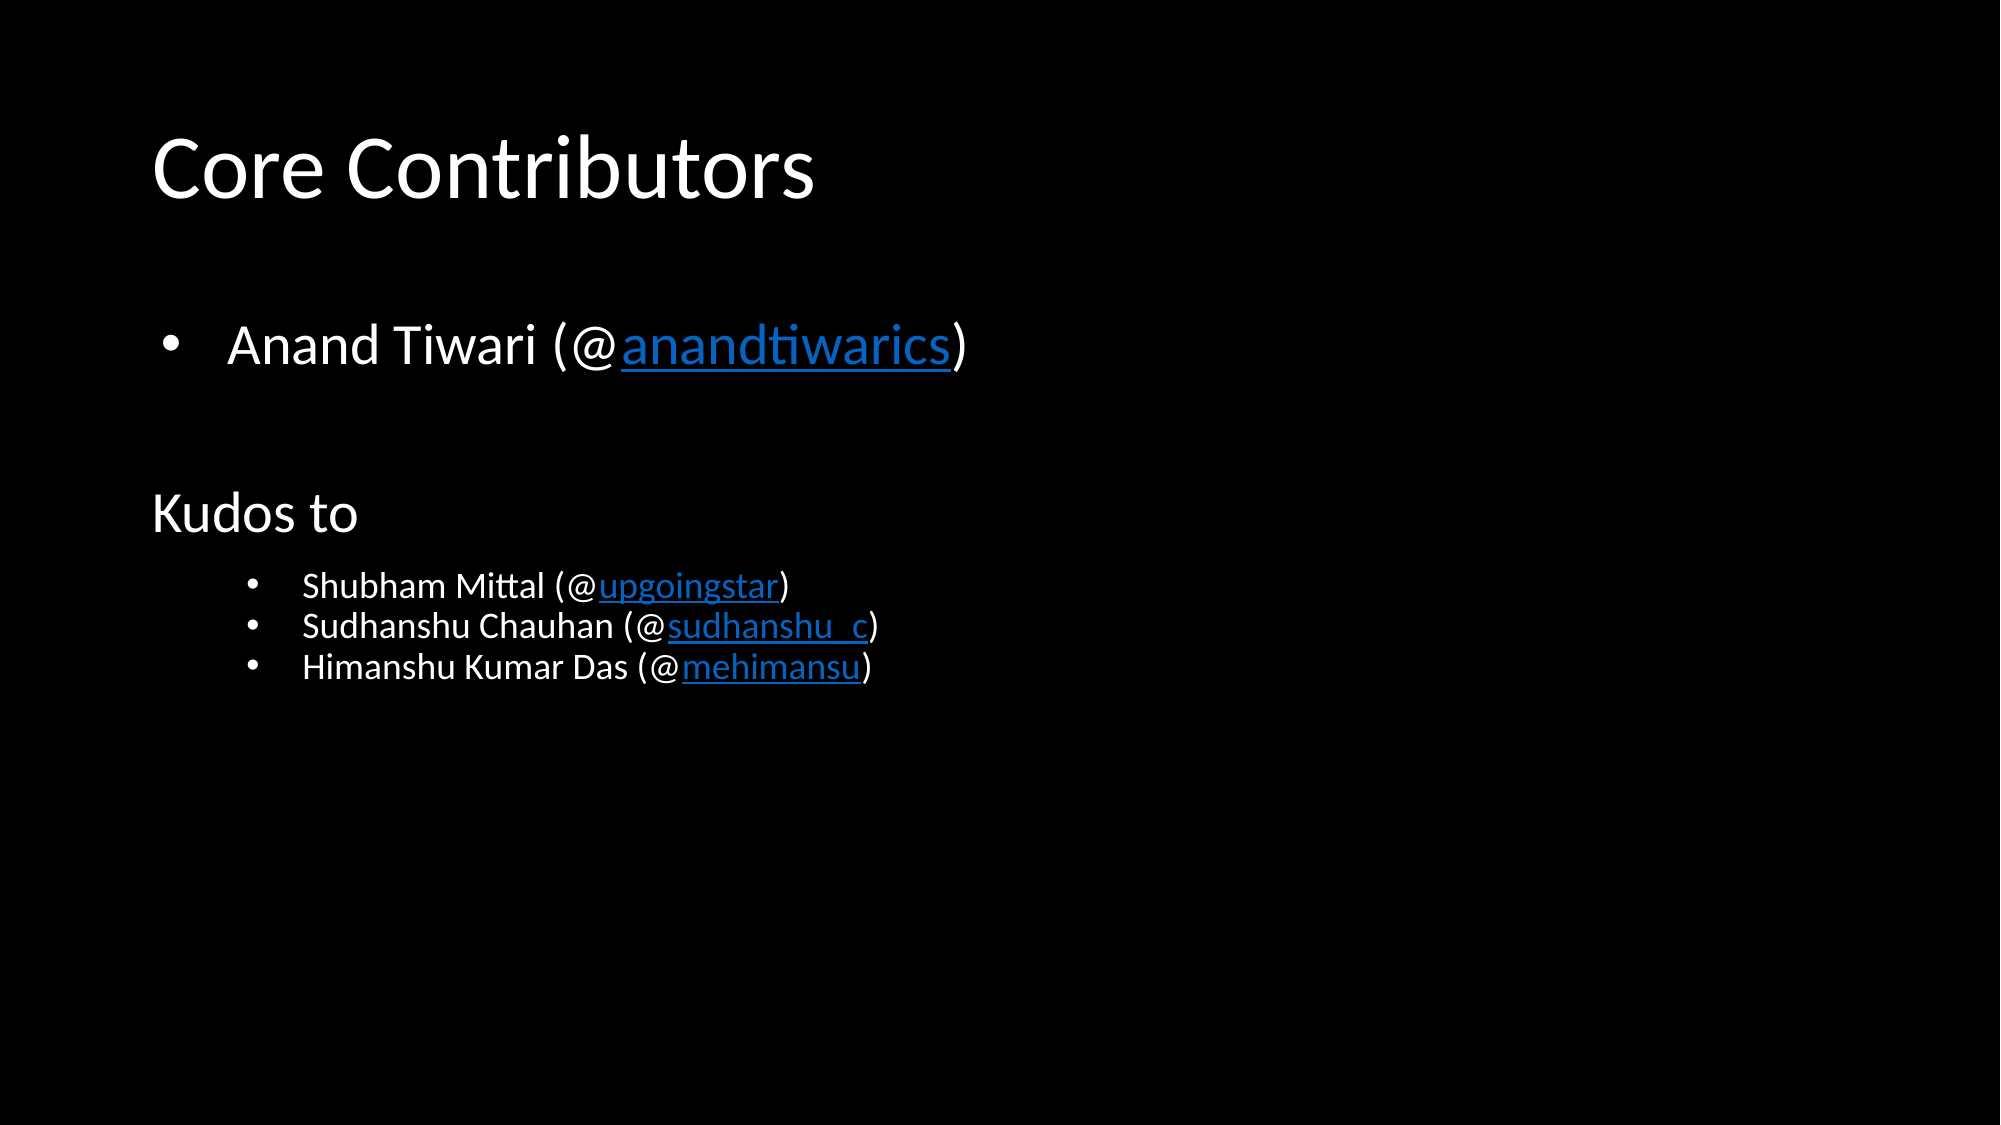

# Core Contributors
Anand Tiwari (@anandtiwarics)

Kudos to
Shubham Mittal (@upgoingstar)
Sudhanshu Chauhan (@sudhanshu_c)
Himanshu Kumar Das (@mehimansu)